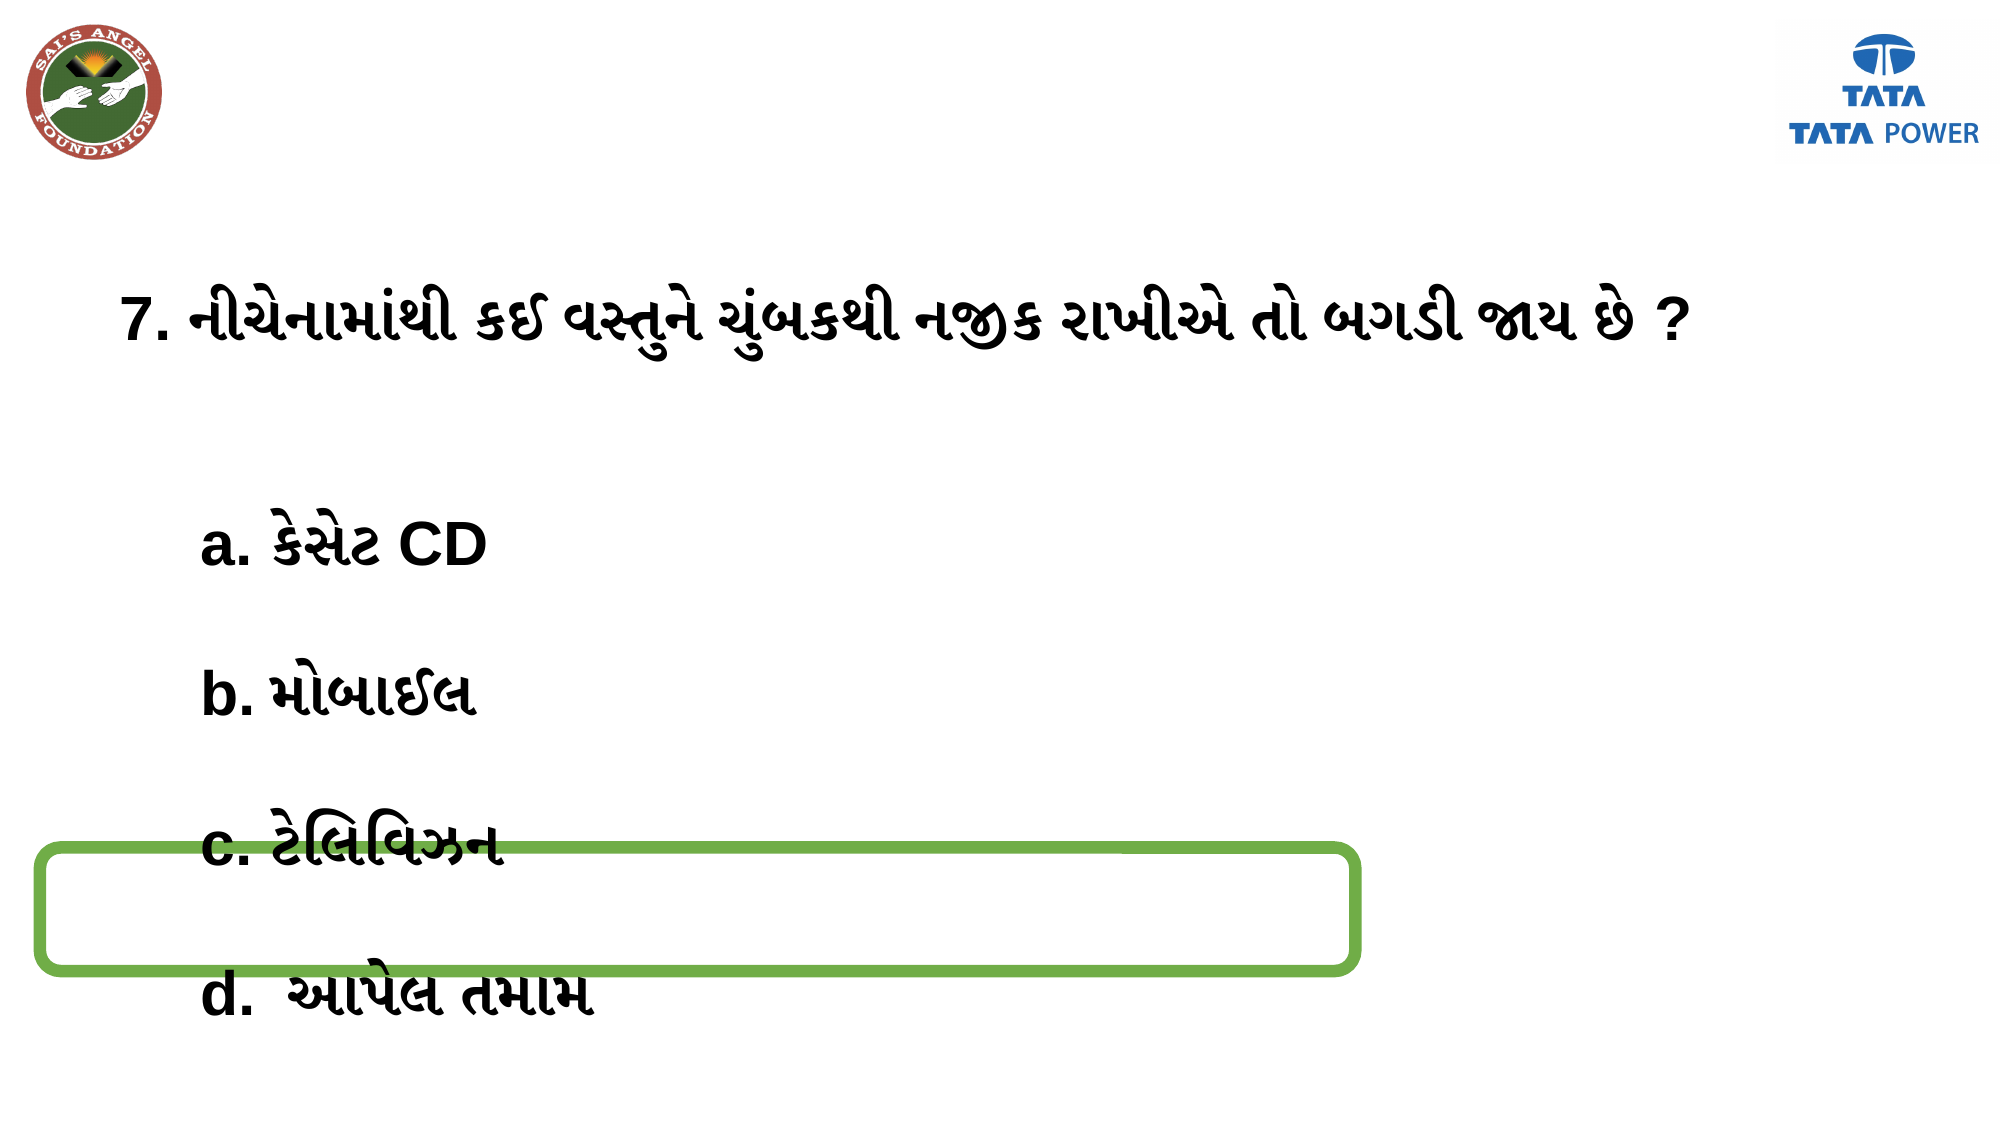

7. નીચેનામાંથી કઈ વસ્તુને ચુંબકથી નજીક રાખીએ તો બગડી જાય છે ?
કેસેટ CD
મોબાઈલ
ટેલિવિઝન
 આપેલ તમામ